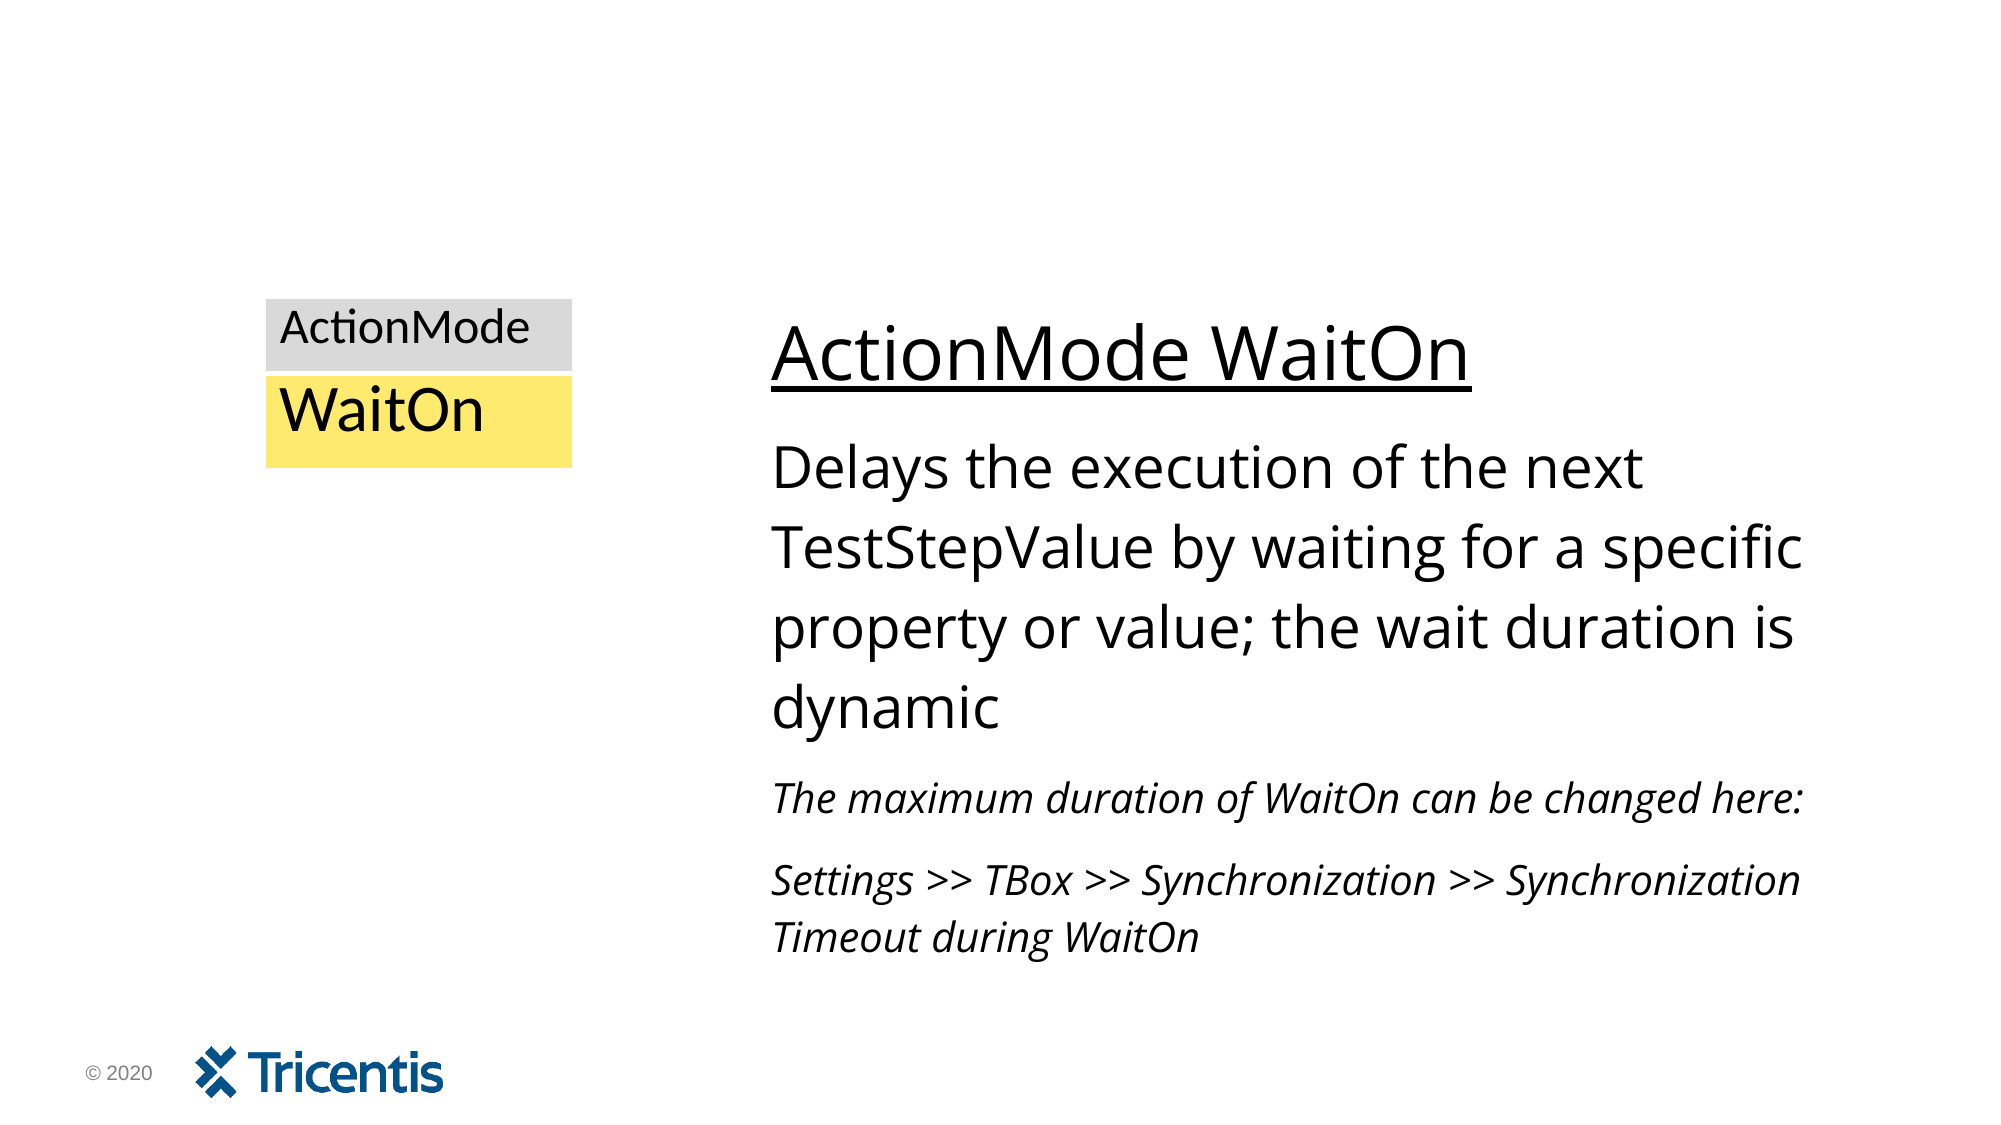

| ActionMode |
| --- |
| WaitOn |
ActionMode WaitOn
Delays the execution of the next TestStepValue by waiting for a specific property or value; the wait duration is dynamic
The maximum duration of WaitOn can be changed here:
Settings >> TBox >> Synchronization >> Synchronization Timeout during WaitOn